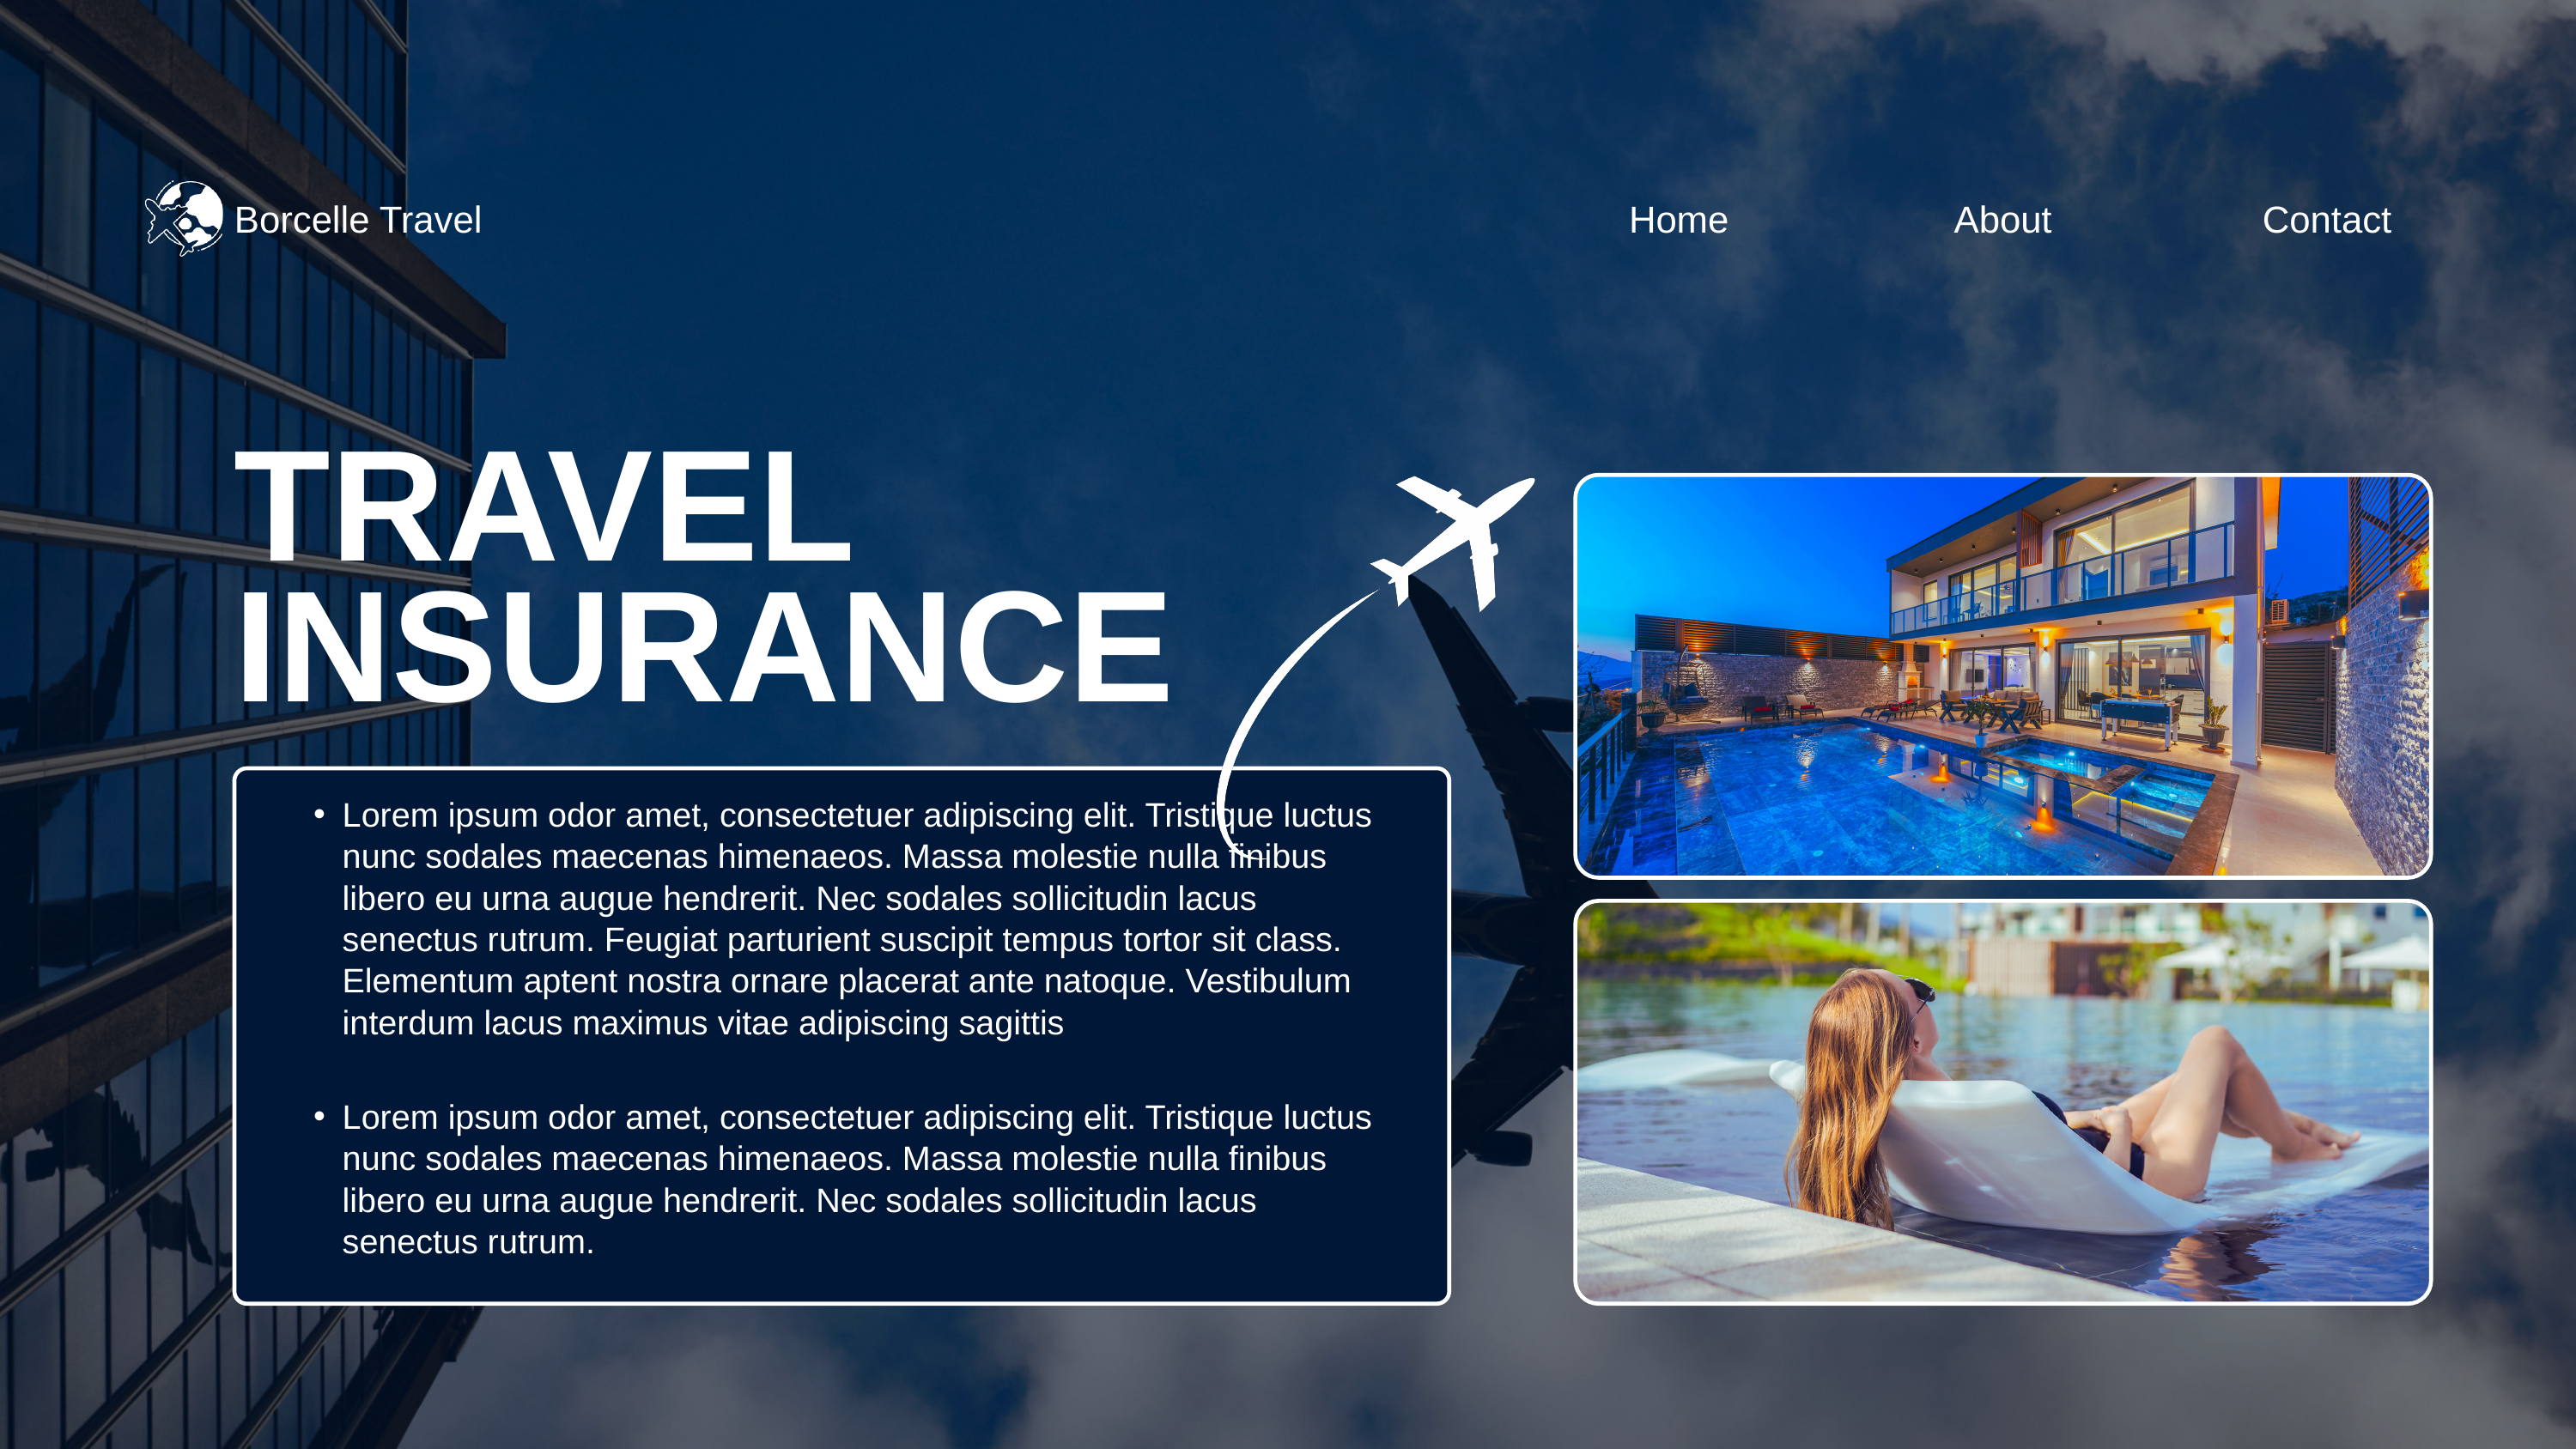

Borcelle Travel
Home
About
Contact
TRAVEL INSURANCE

Lorem ipsum odor amet, consectetuer adipiscing elit. Tristique luctus nunc sodales maecenas himenaeos. Massa molestie nulla finibus libero eu urna augue hendrerit. Nec sodales sollicitudin lacus senectus rutrum. Feugiat parturient suscipit tempus tortor sit class. Elementum aptent nostra ornare placerat ante natoque. Vestibulum interdum lacus maximus vitae adipiscing sagittis

Lorem ipsum odor amet, consectetuer adipiscing elit. Tristique luctus nunc sodales maecenas himenaeos. Massa molestie nulla finibus libero eu urna augue hendrerit. Nec sodales sollicitudin lacus senectus rutrum.